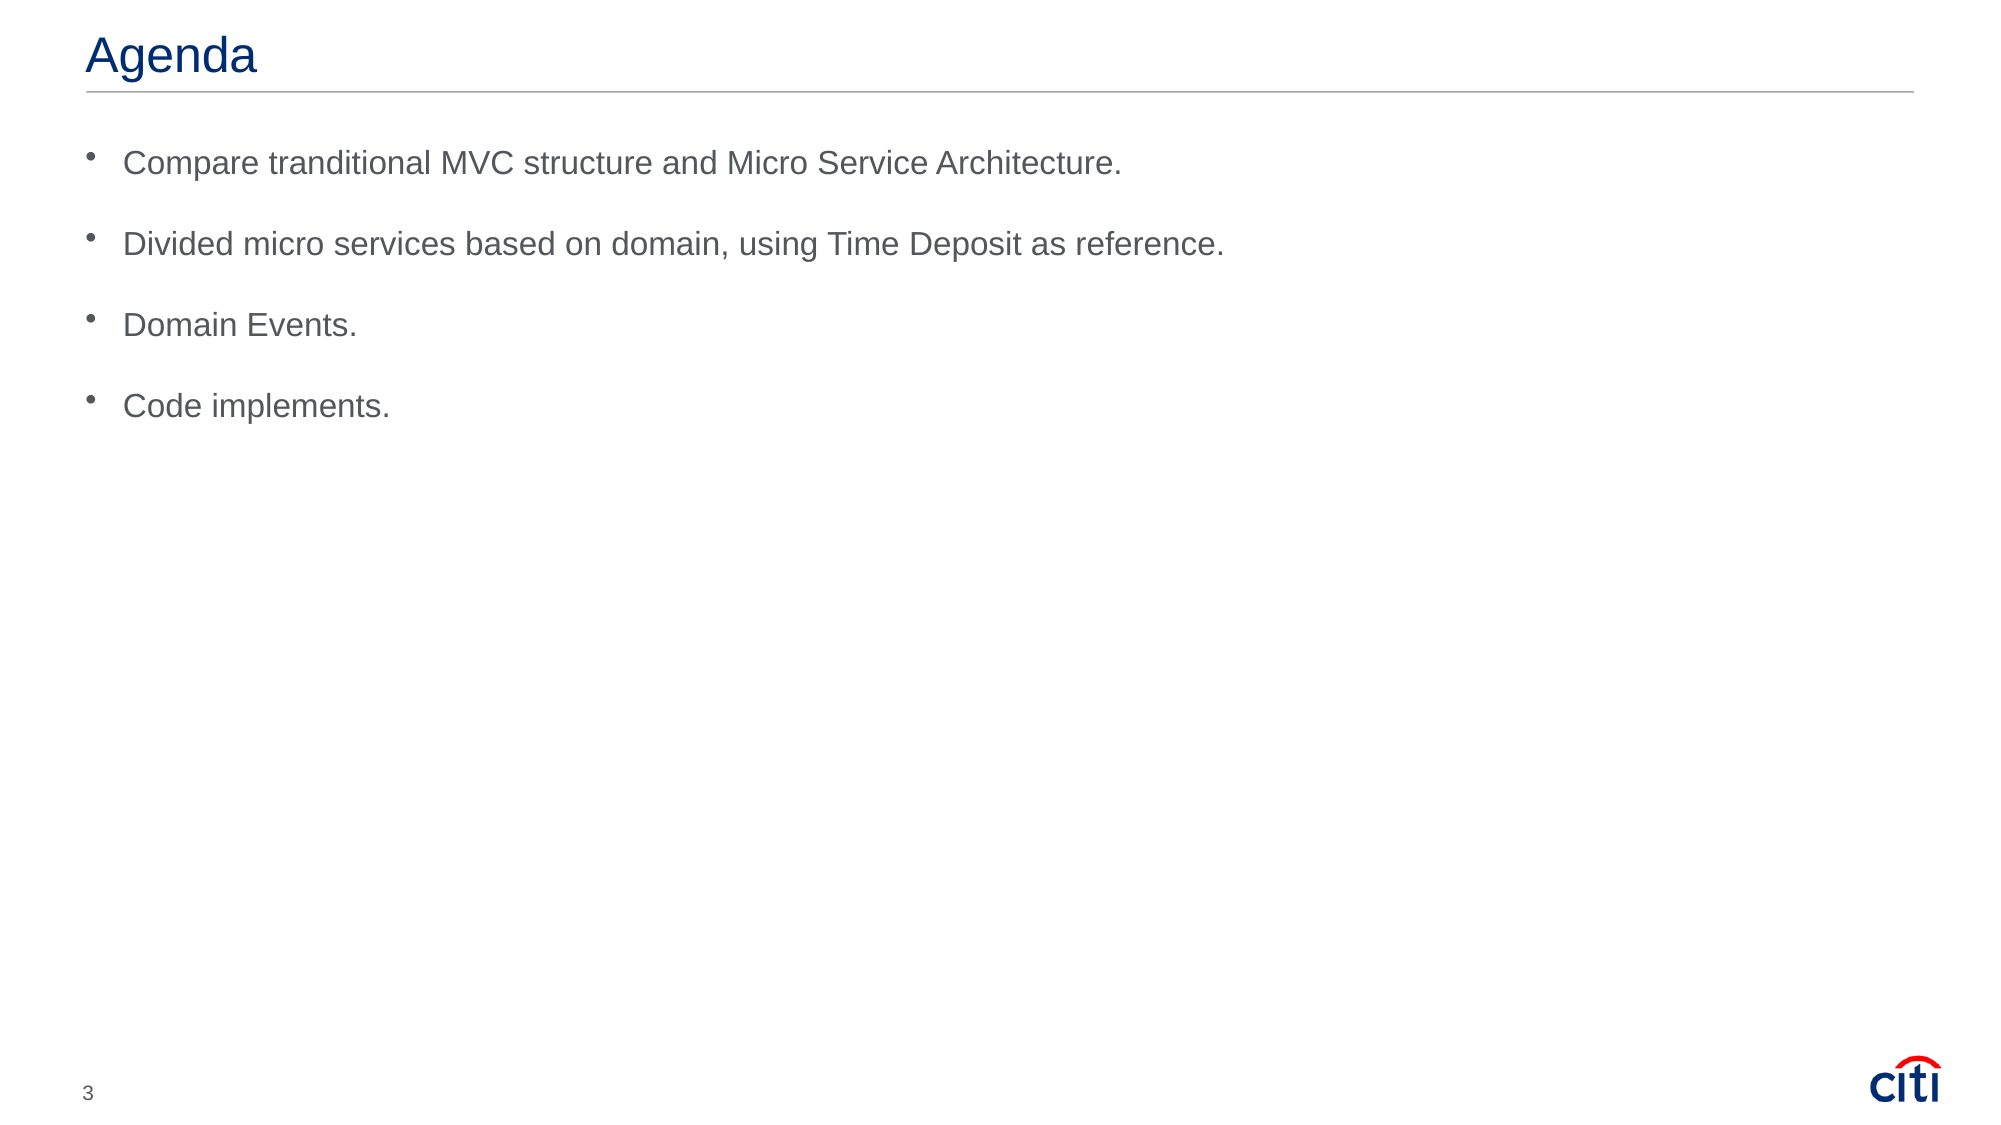

# Agenda
Compare tranditional MVC structure and Micro Service Architecture.

Divided micro services based on domain, using Time Deposit as reference.

Domain Events.

Code implements.